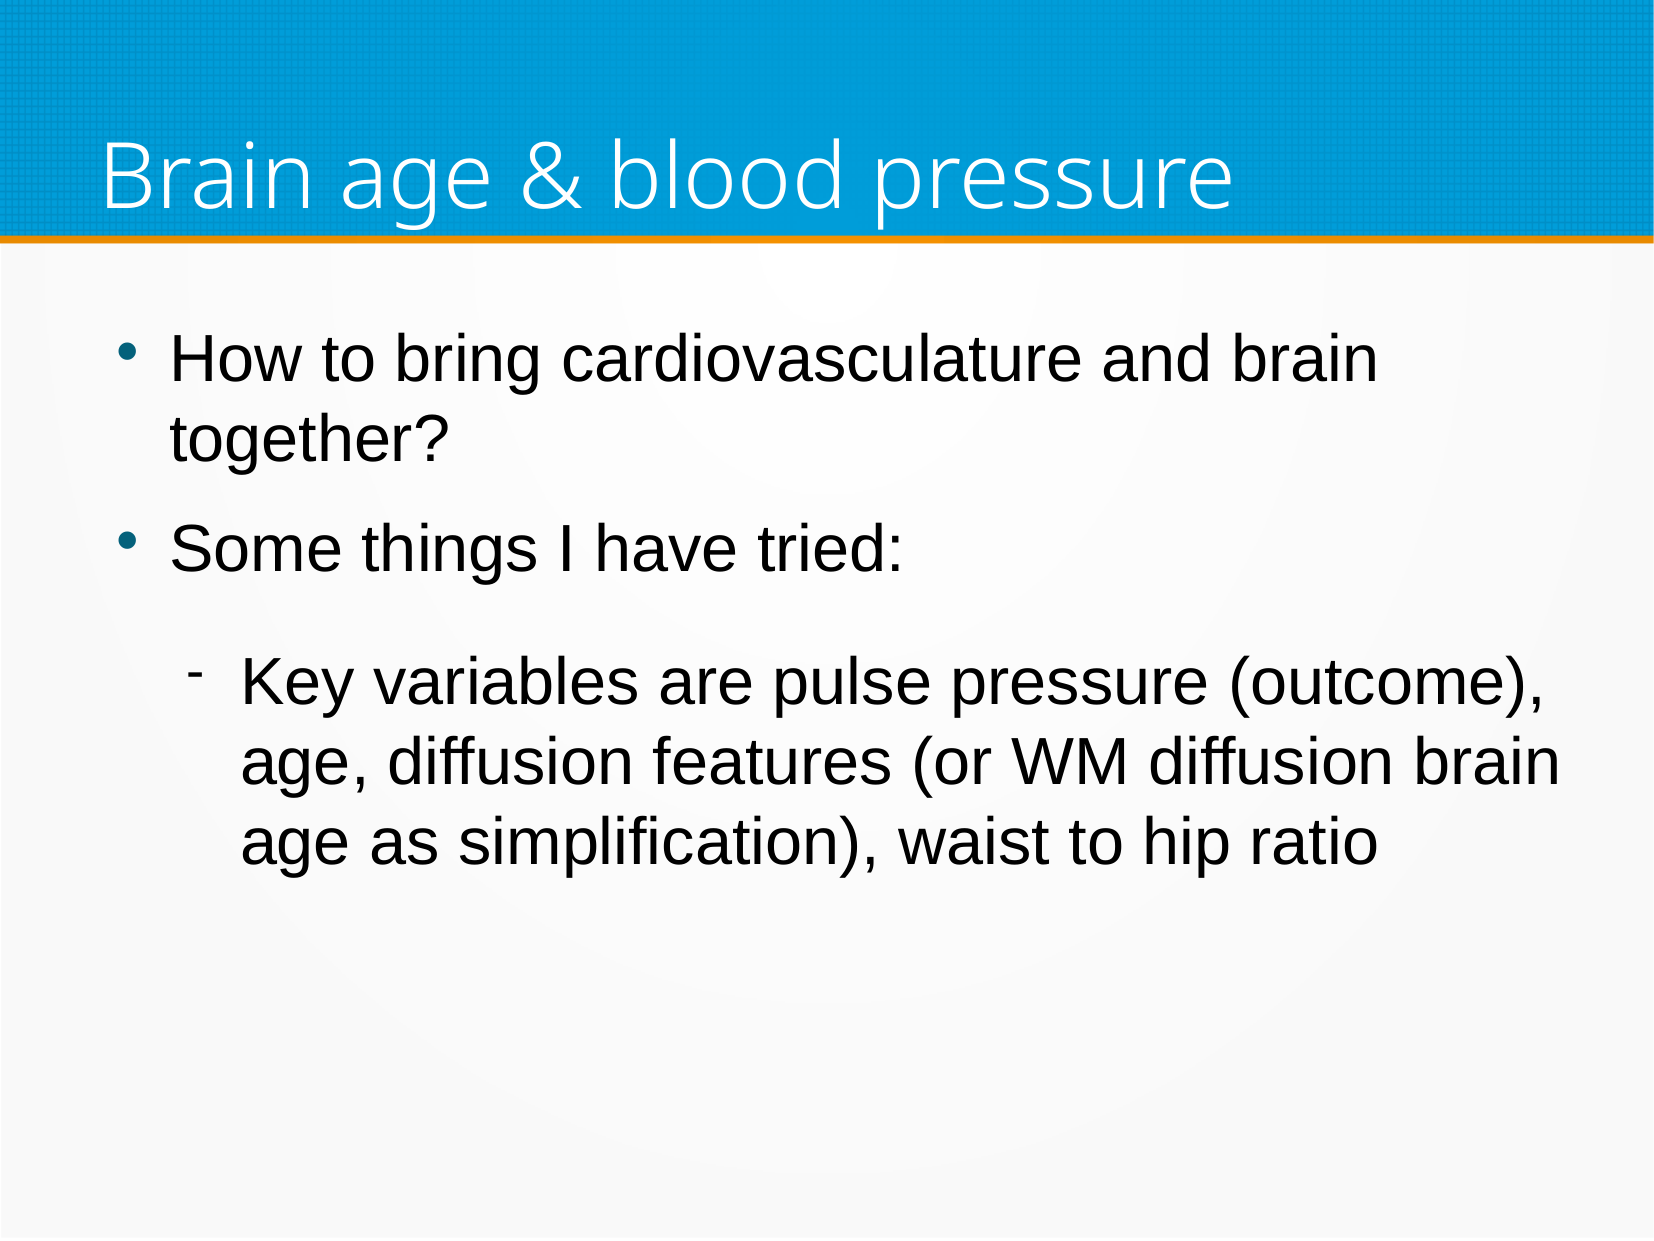

# Brain age & blood pressure
How to bring cardiovasculature and brain together?
Some things I have tried:
Key variables are pulse pressure (outcome), age, diffusion features (or WM diffusion brain age as simplification), waist to hip ratio